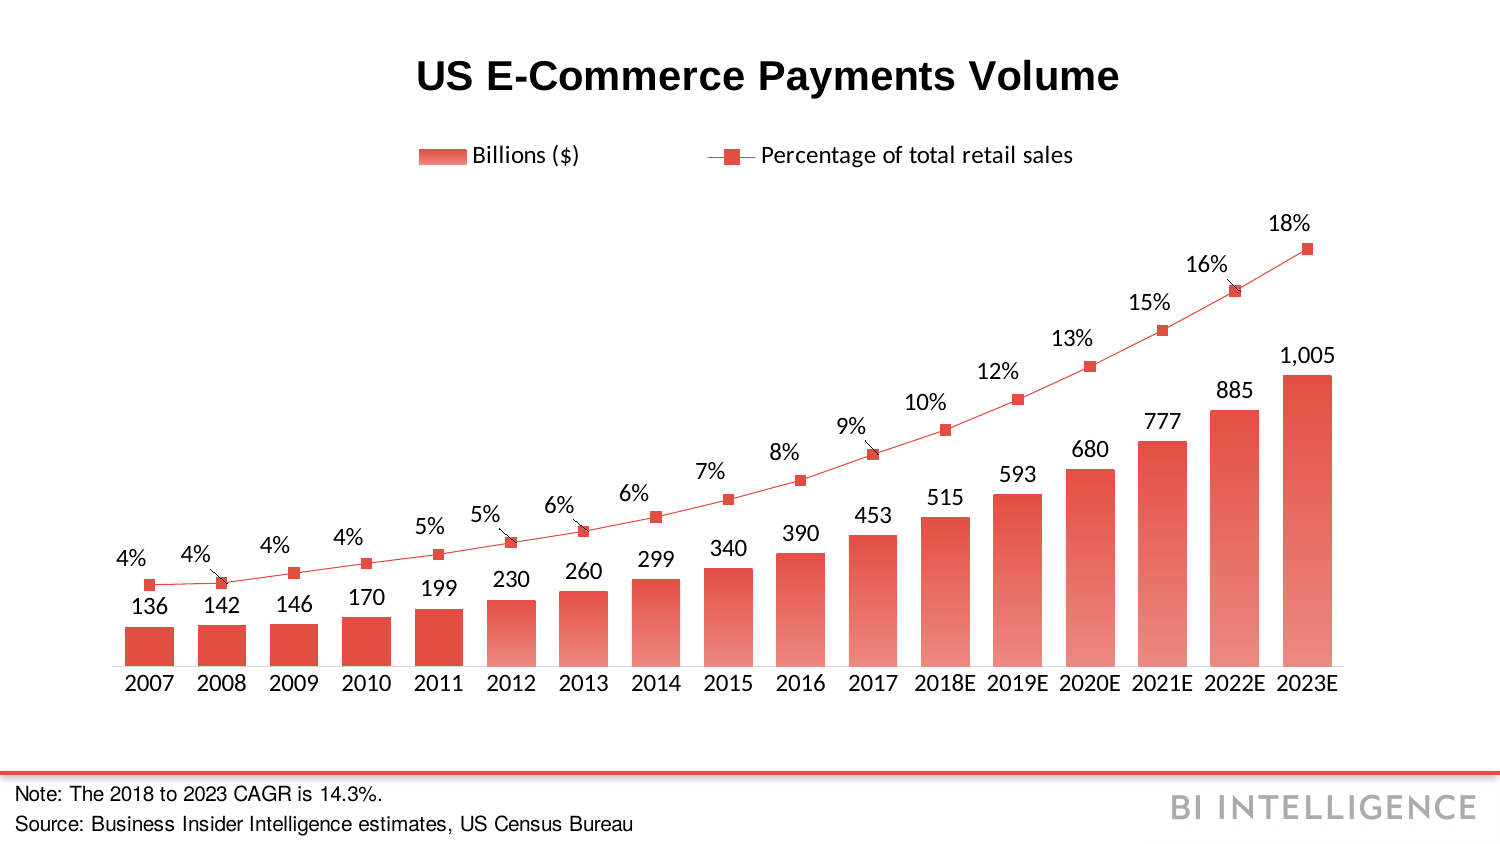

### Chart: US E-Commerce Payments Volume

| Category | Billions ($) | Percentage of total retail sales |
|---|---|---|
| 2007 | 136.47 | 0.0352453512396694 |
| 2008 | 141.59 | 0.0359822109275731 |
| 2009 | 145.5 | 0.0402823920265781 |
| 2010 | 169.92 | 0.0445049764274489 |
| 2011 | 198.573 | 0.0484088249634325 |
| 2012 | 229.56 | 0.0534233185943682 |
| 2013 | 259.99 | 0.0583198743831314 |
| 2014 | 299.0 | 0.0645091693635383 |
| 2015 | 340.0 | 0.0719729043183743 |
| 2016 | 390.0 | 0.0804123711340206 |
| 2017 | 453.0 | 0.0915706488781079 |
| 2018E | 515.3603887804062 | 0.102133673563382 |
| 2019E | 592.9084354838094 | 0.115198115690255 |
| 2020E | 680.0510641086694 | 0.1295385701116 |
| 2021E | 777.4064776058773 | 0.145179587325566 |
| 2022E | 885.486093513236 | 0.162120888734763 |
| 2023E | 1004.657258777063 | 0.180332907762211 |